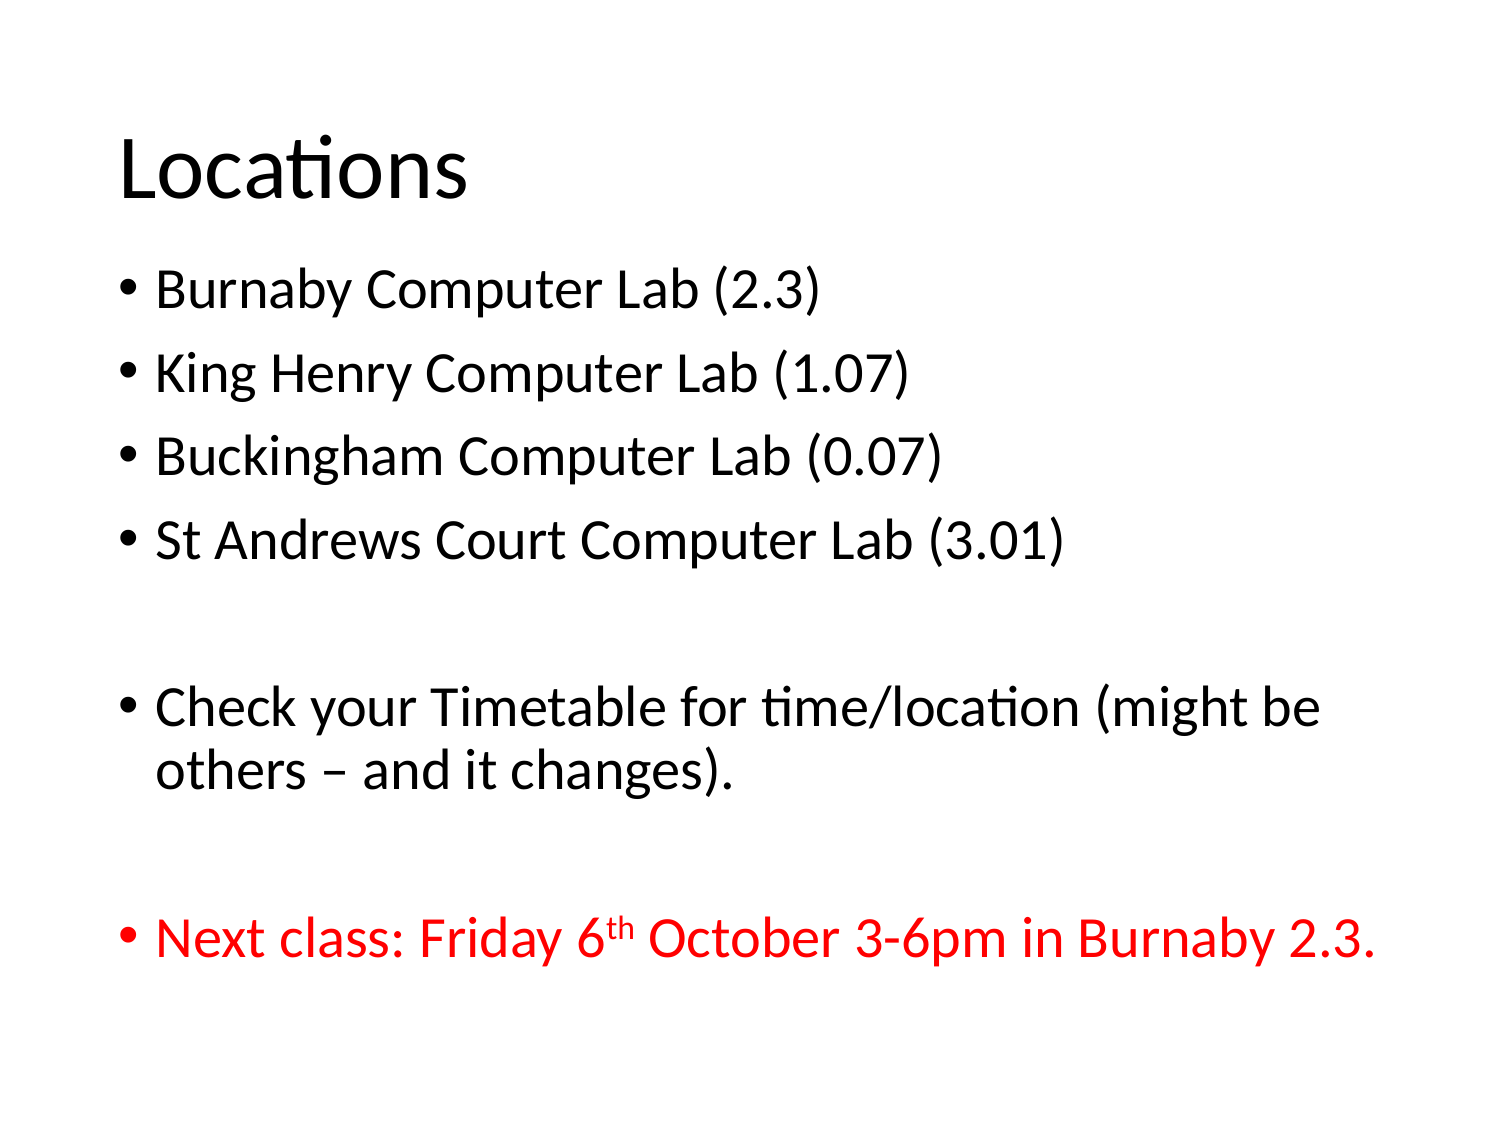

# Locations
Burnaby Computer Lab (2.3)
King Henry Computer Lab (1.07)
Buckingham Computer Lab (0.07)
St Andrews Court Computer Lab (3.01)

Check your Timetable for time/location (might be others – and it changes).

Next class: Friday 6th October 3-6pm in Burnaby 2.3.